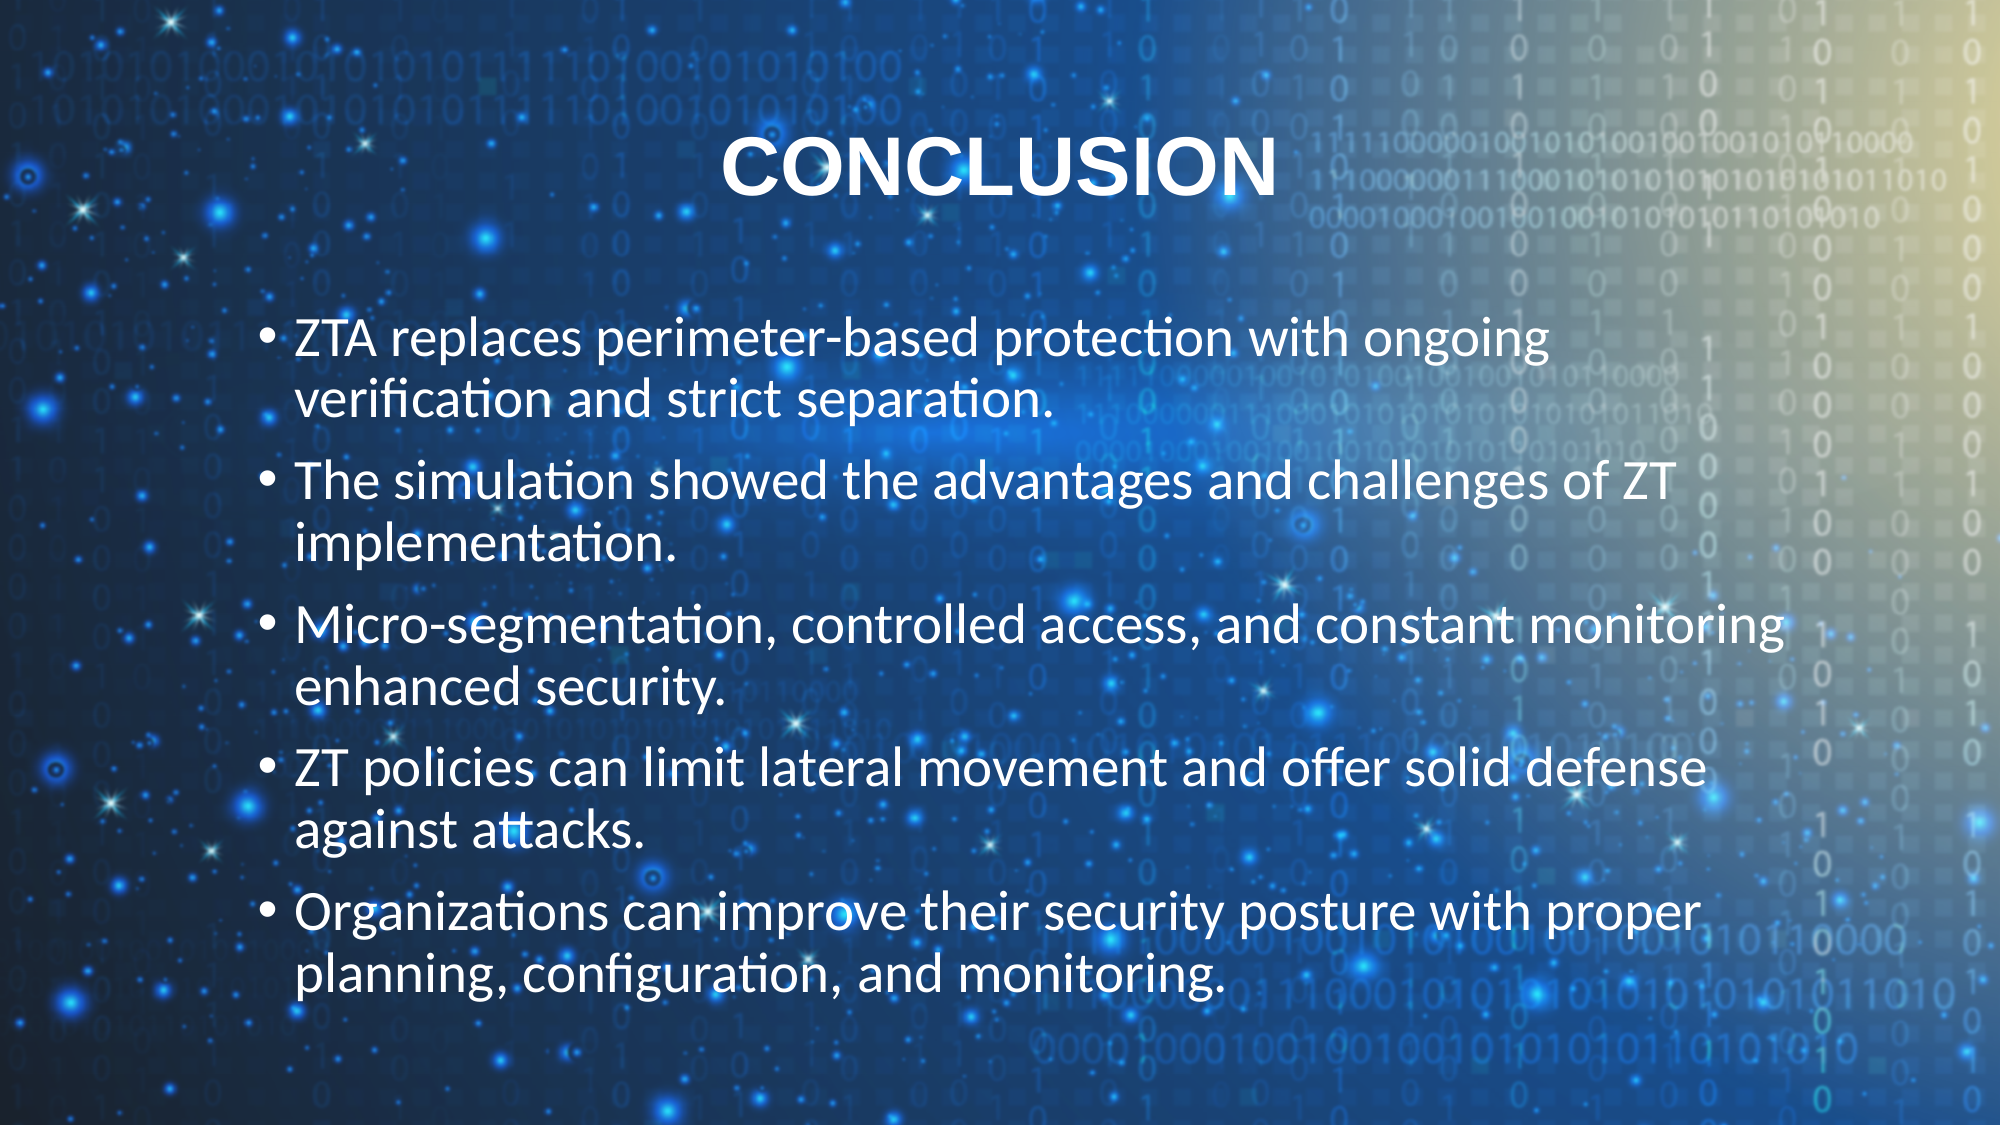

# Conclusion
ZTA replaces perimeter-based protection with ongoing verification and strict separation.
The simulation showed the advantages and challenges of ZT implementation.
Micro-segmentation, controlled access, and constant monitoring enhanced security.
ZT policies can limit lateral movement and offer solid defense against attacks.
Organizations can improve their security posture with proper planning, configuration, and monitoring.